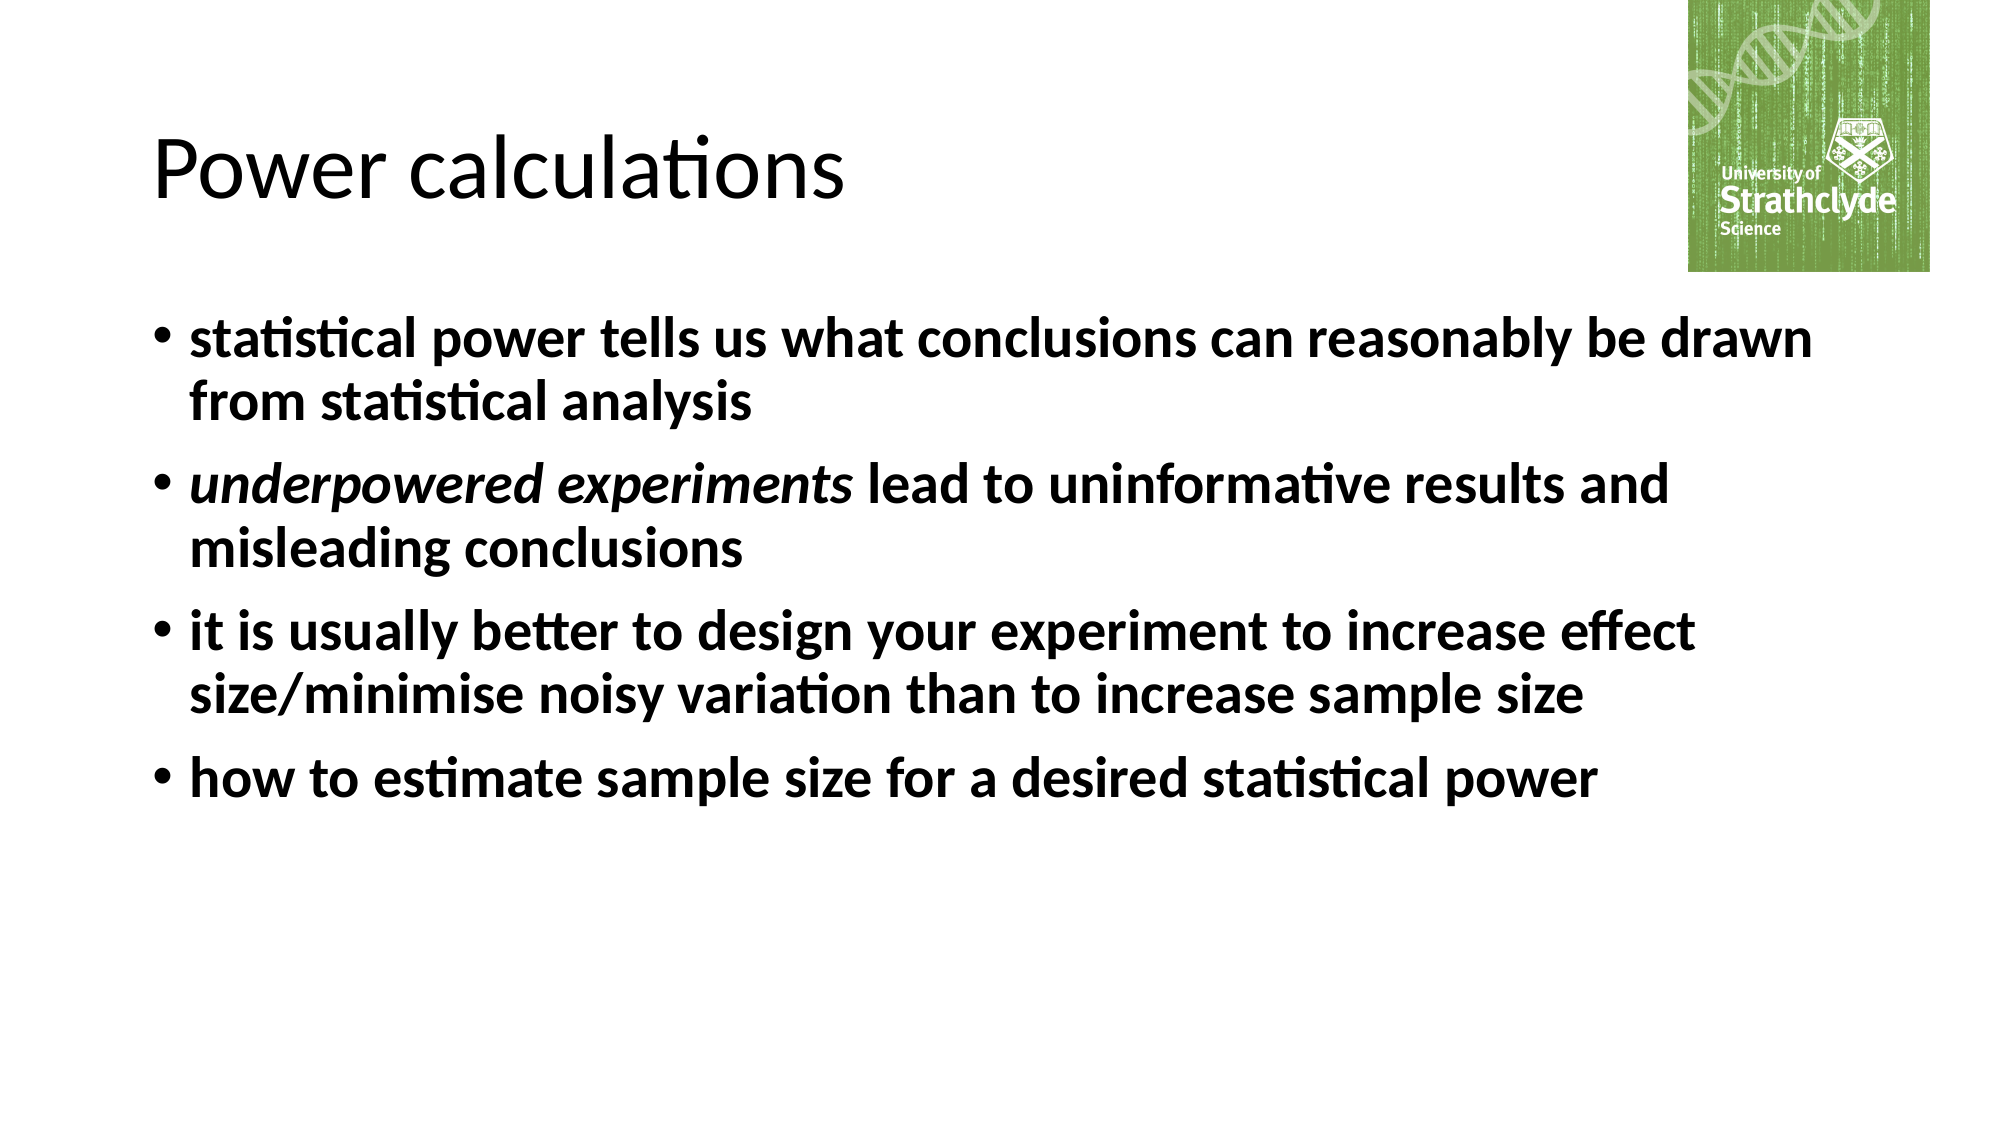

# Power calculations
statistical power tells us what conclusions can reasonably be drawn from statistical analysis
underpowered experiments lead to uninformative results and misleading conclusions
it is usually better to design your experiment to increase effect size/minimise noisy variation than to increase sample size
how to estimate sample size for a desired statistical power